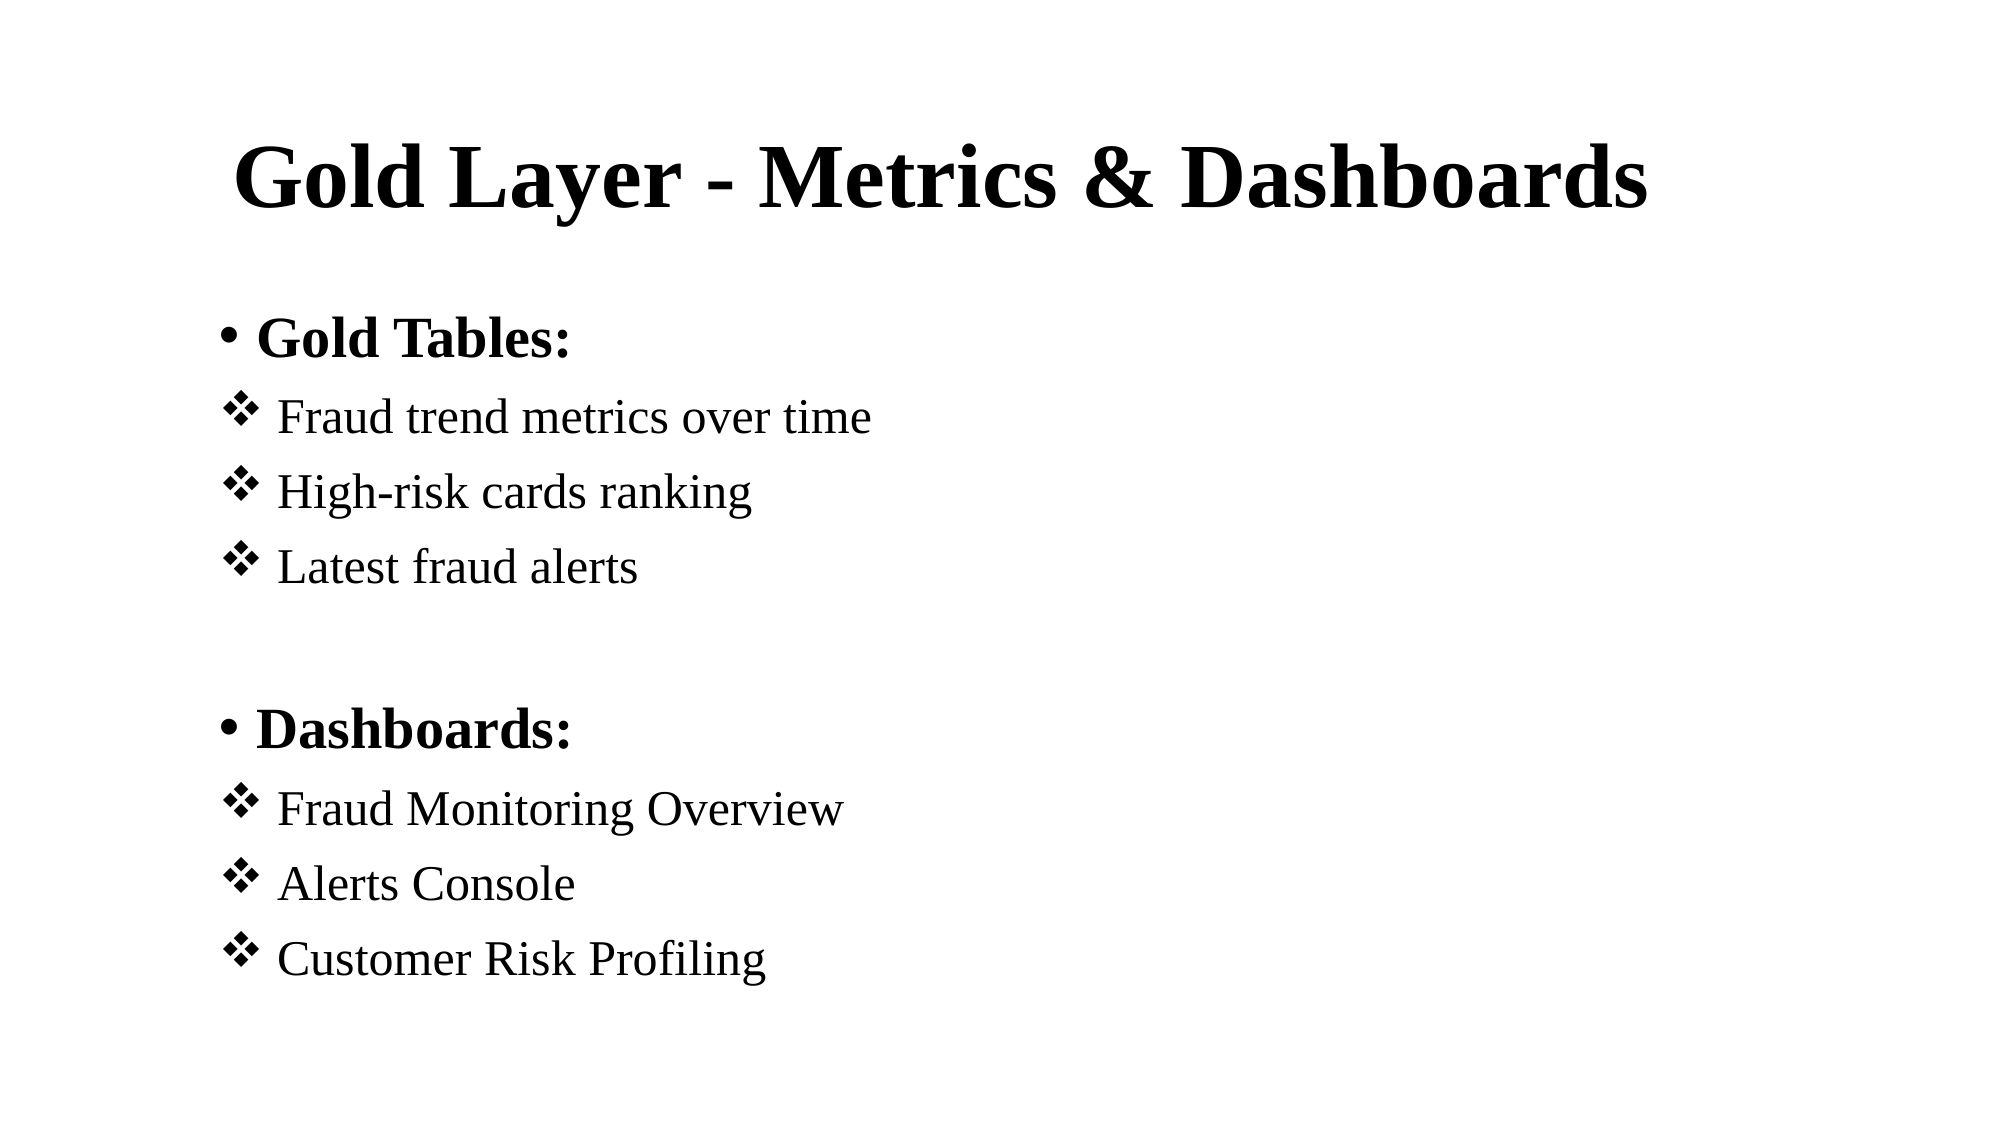

# Gold Layer - Metrics & Dashboards
Gold Tables:
 Fraud trend metrics over time
 High-risk cards ranking
 Latest fraud alerts

Dashboards:
 Fraud Monitoring Overview
 Alerts Console
 Customer Risk Profiling